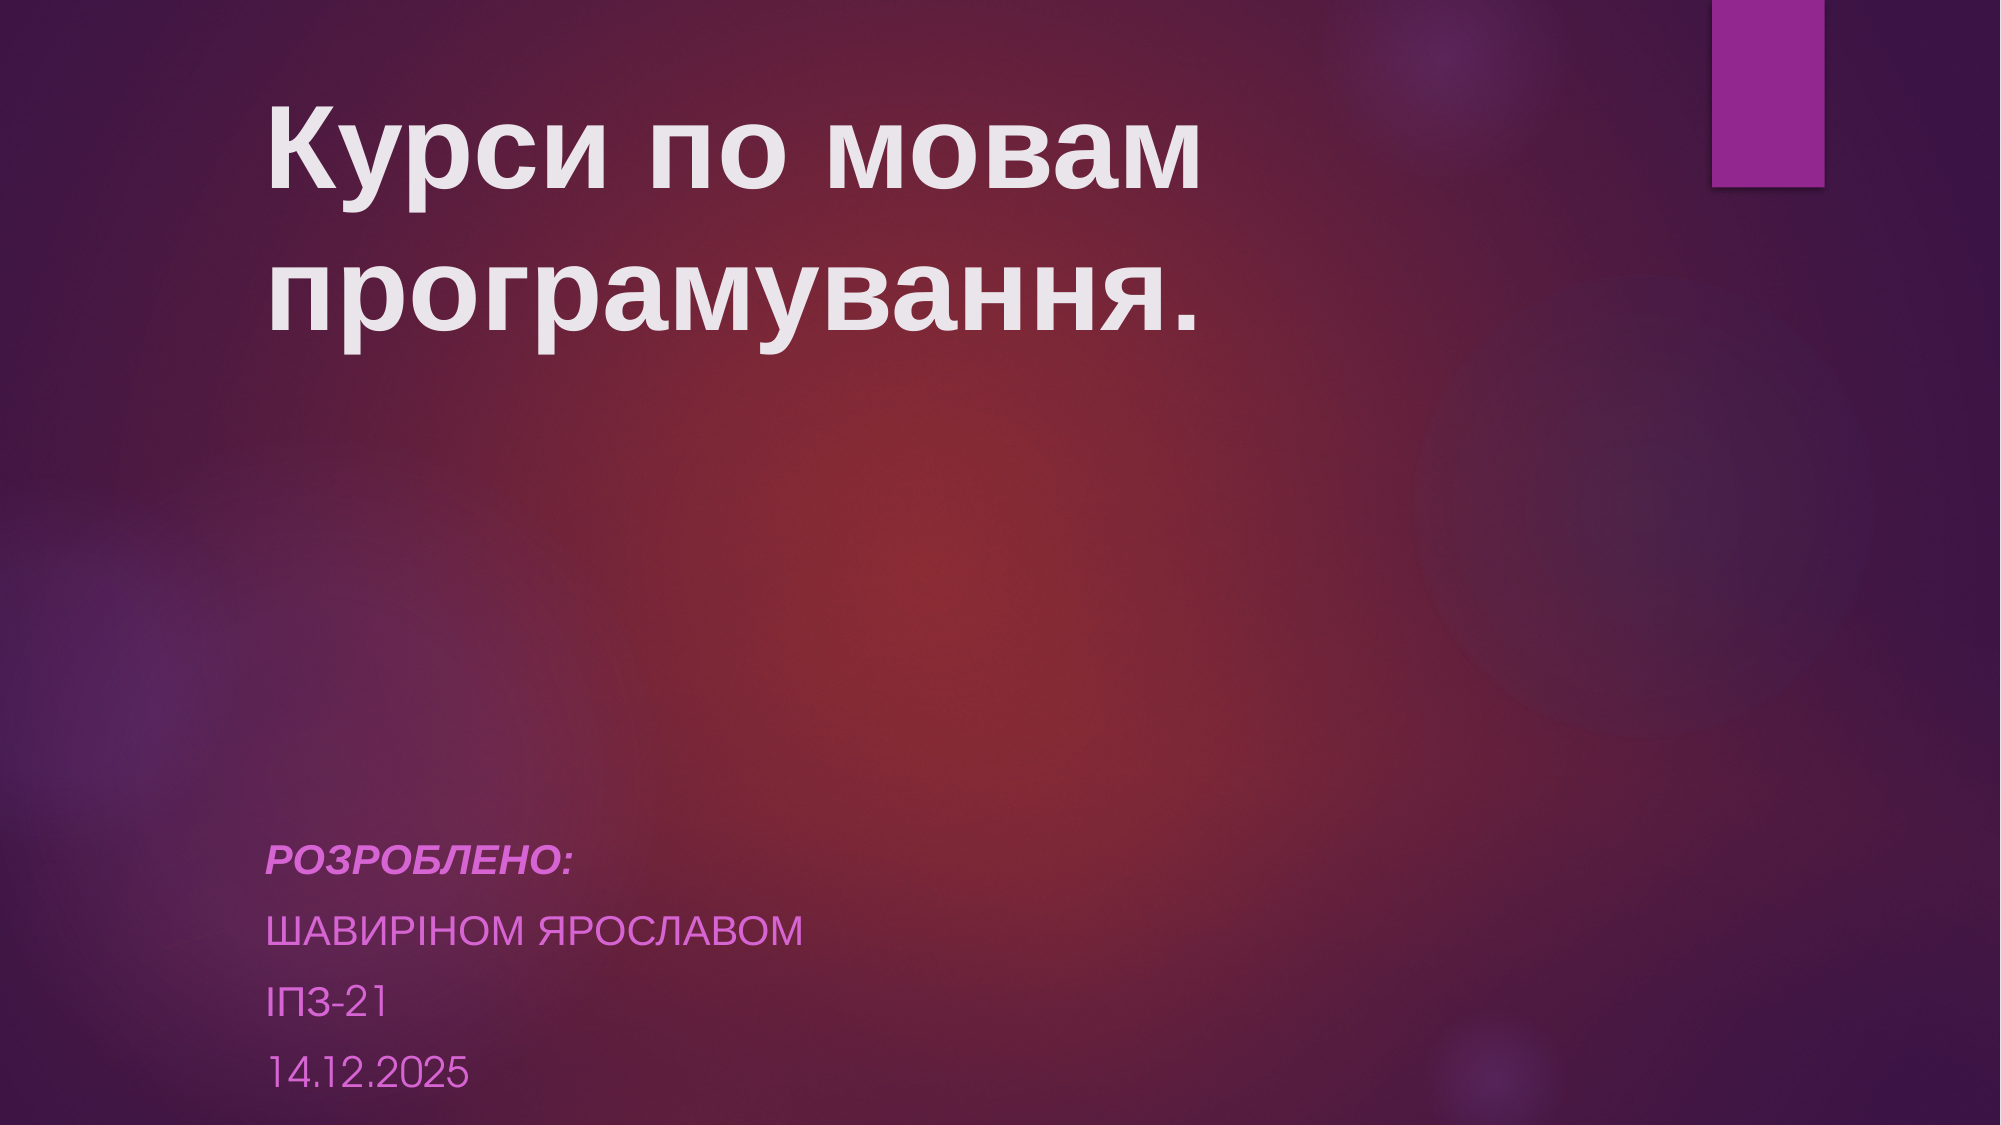

# Курси по мовам програмування.
Розроблено:
Шавиріном Ярославом
ІПЗ-21
14.12.2025